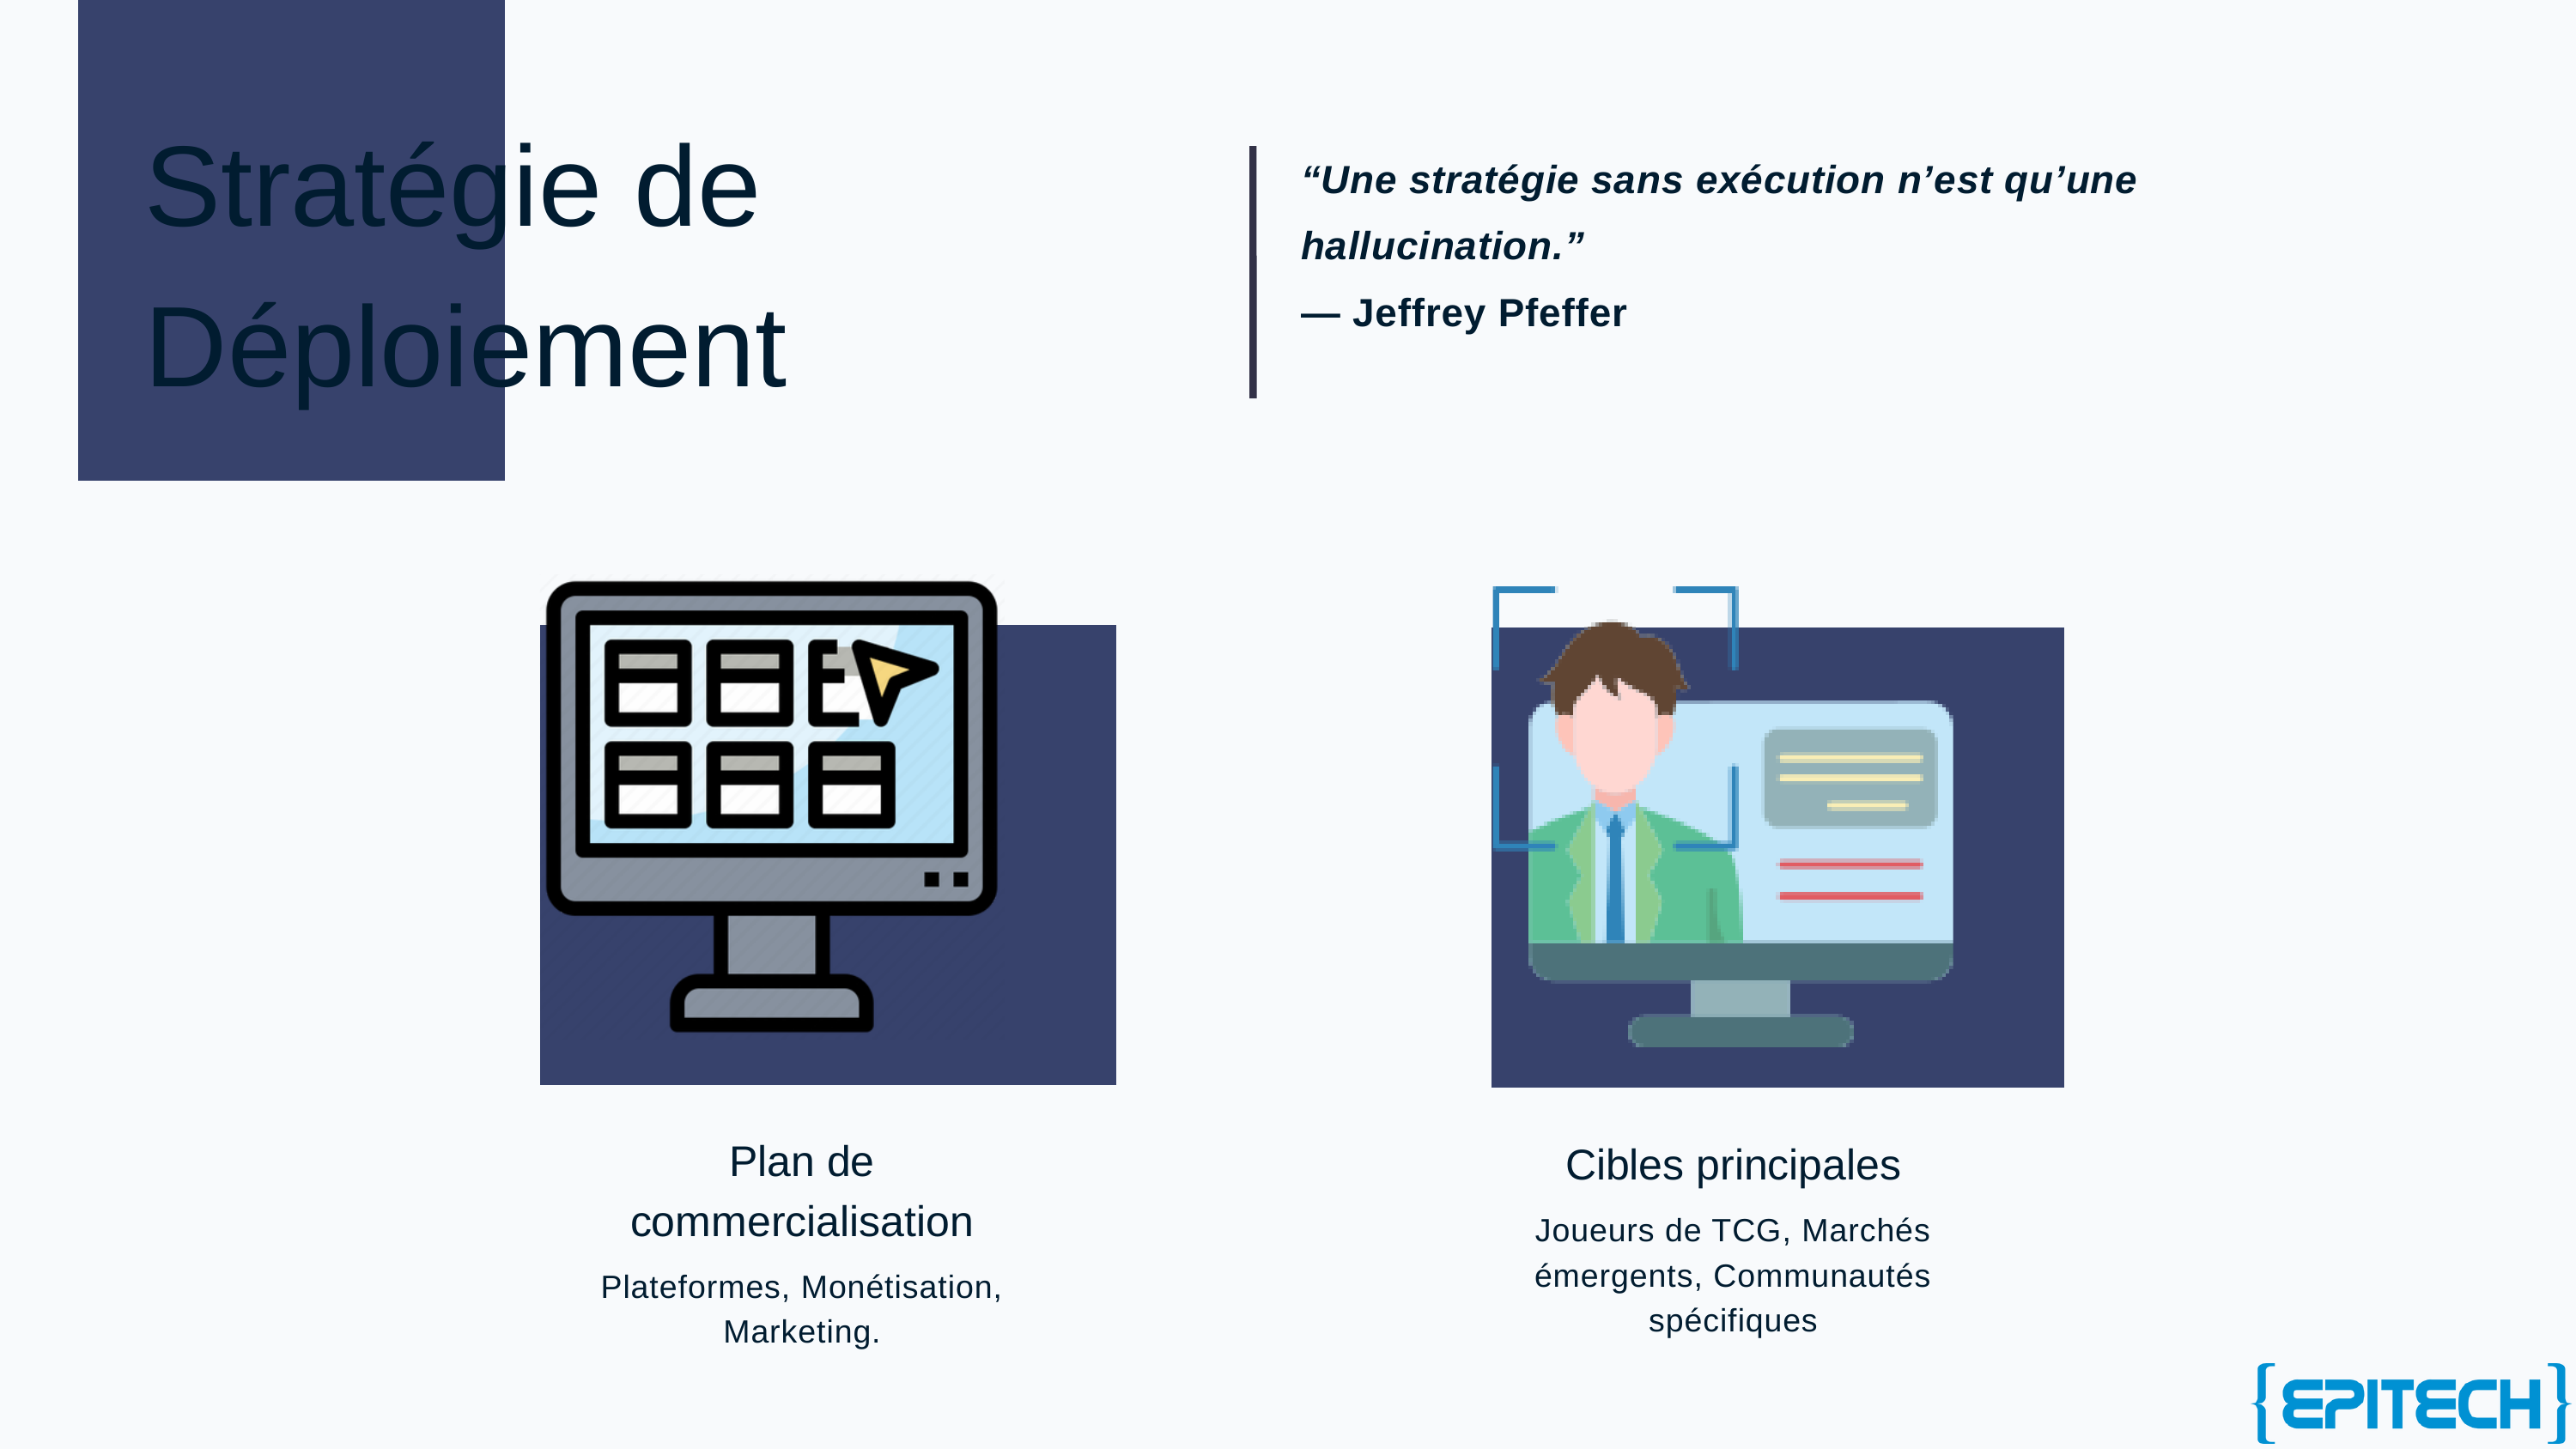

Stratégie de Déploiement
“Une stratégie sans exécution n’est qu’une hallucination.”
— Jeffrey Pfeffer

Plan de commercialisation
Plateformes, Monétisation, Marketing.

Cibles principales
Joueurs de TCG, Marchés émergents, Communautés spécifiques